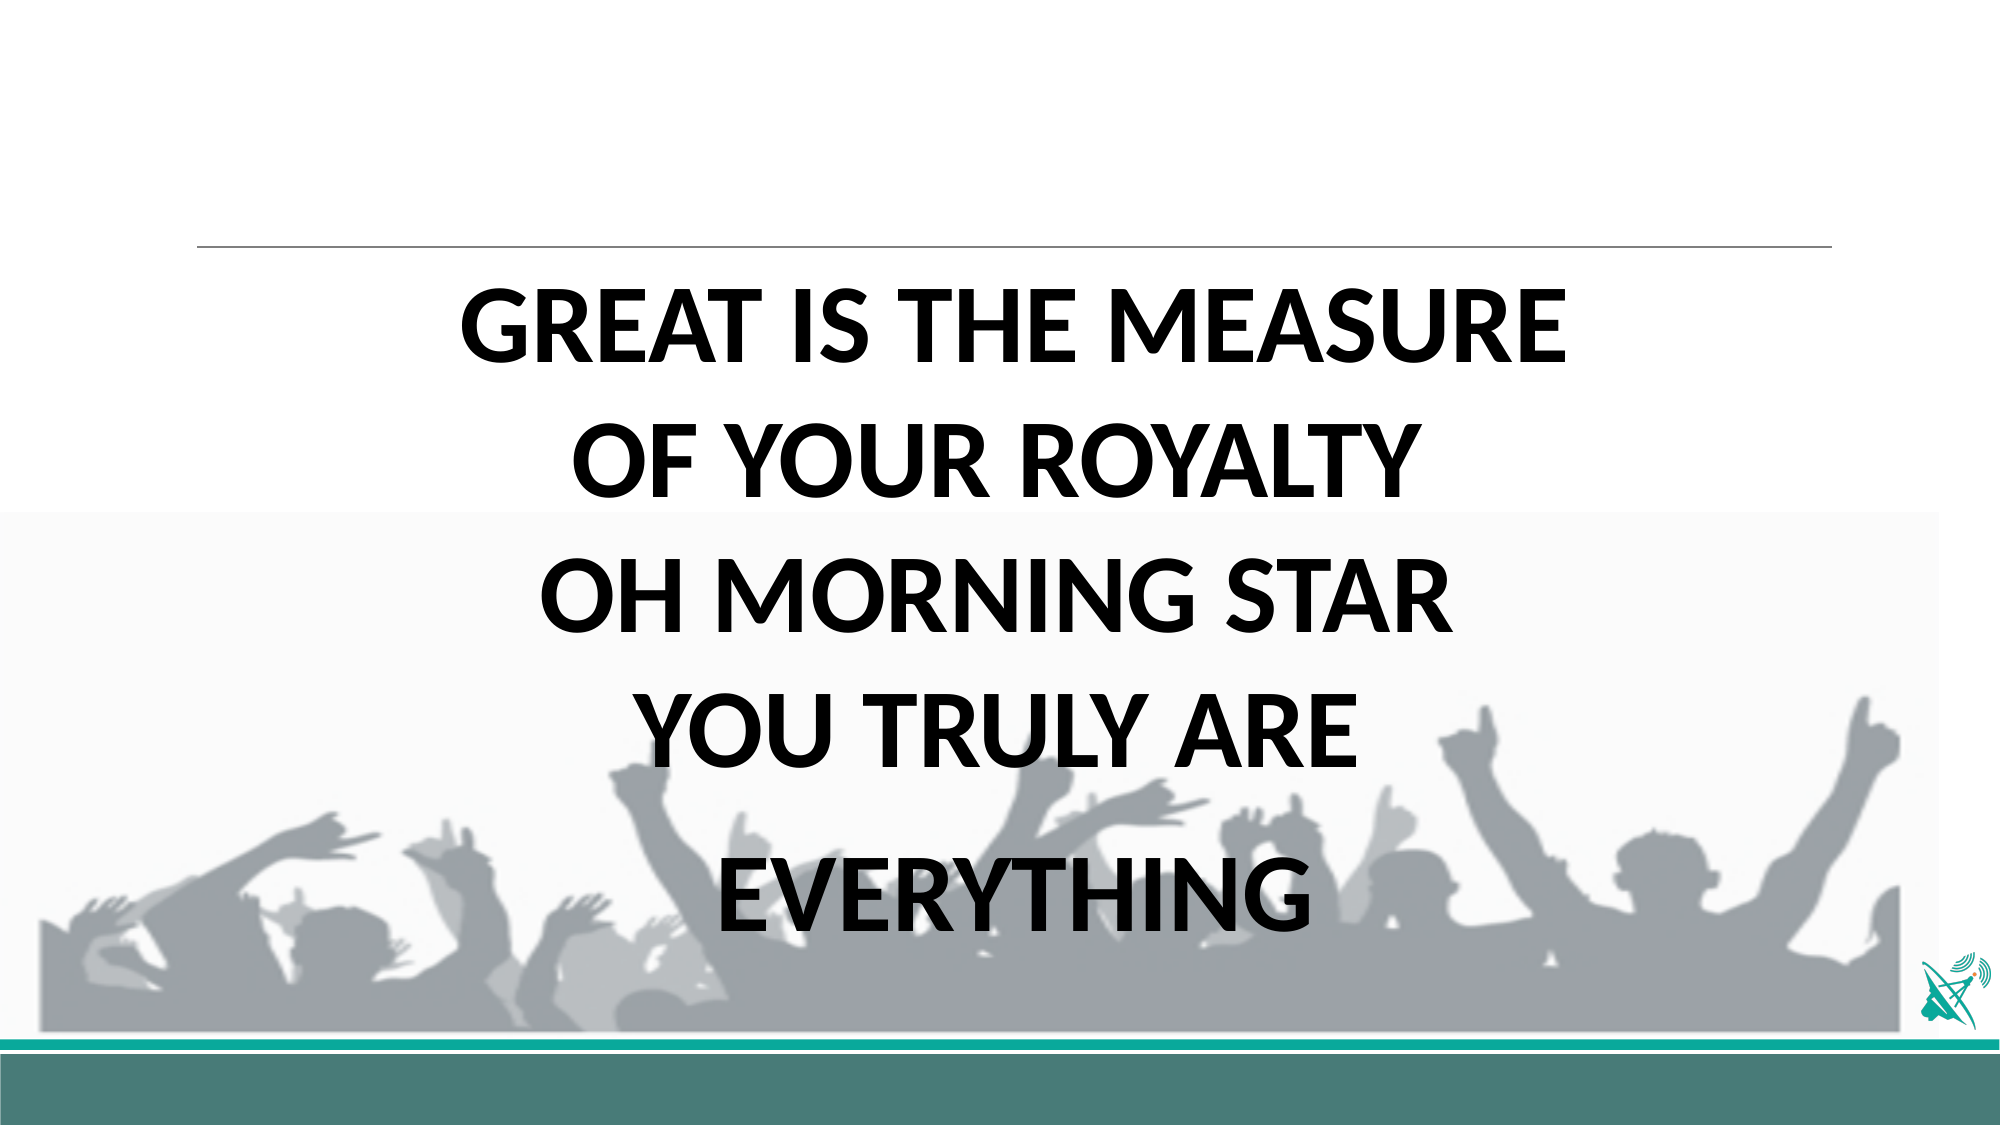

GREAT IS THE MEASURE
OF YOUR ROYALTY
OH MORNING STAR
YOU TRULY ARE
EVERYTHING